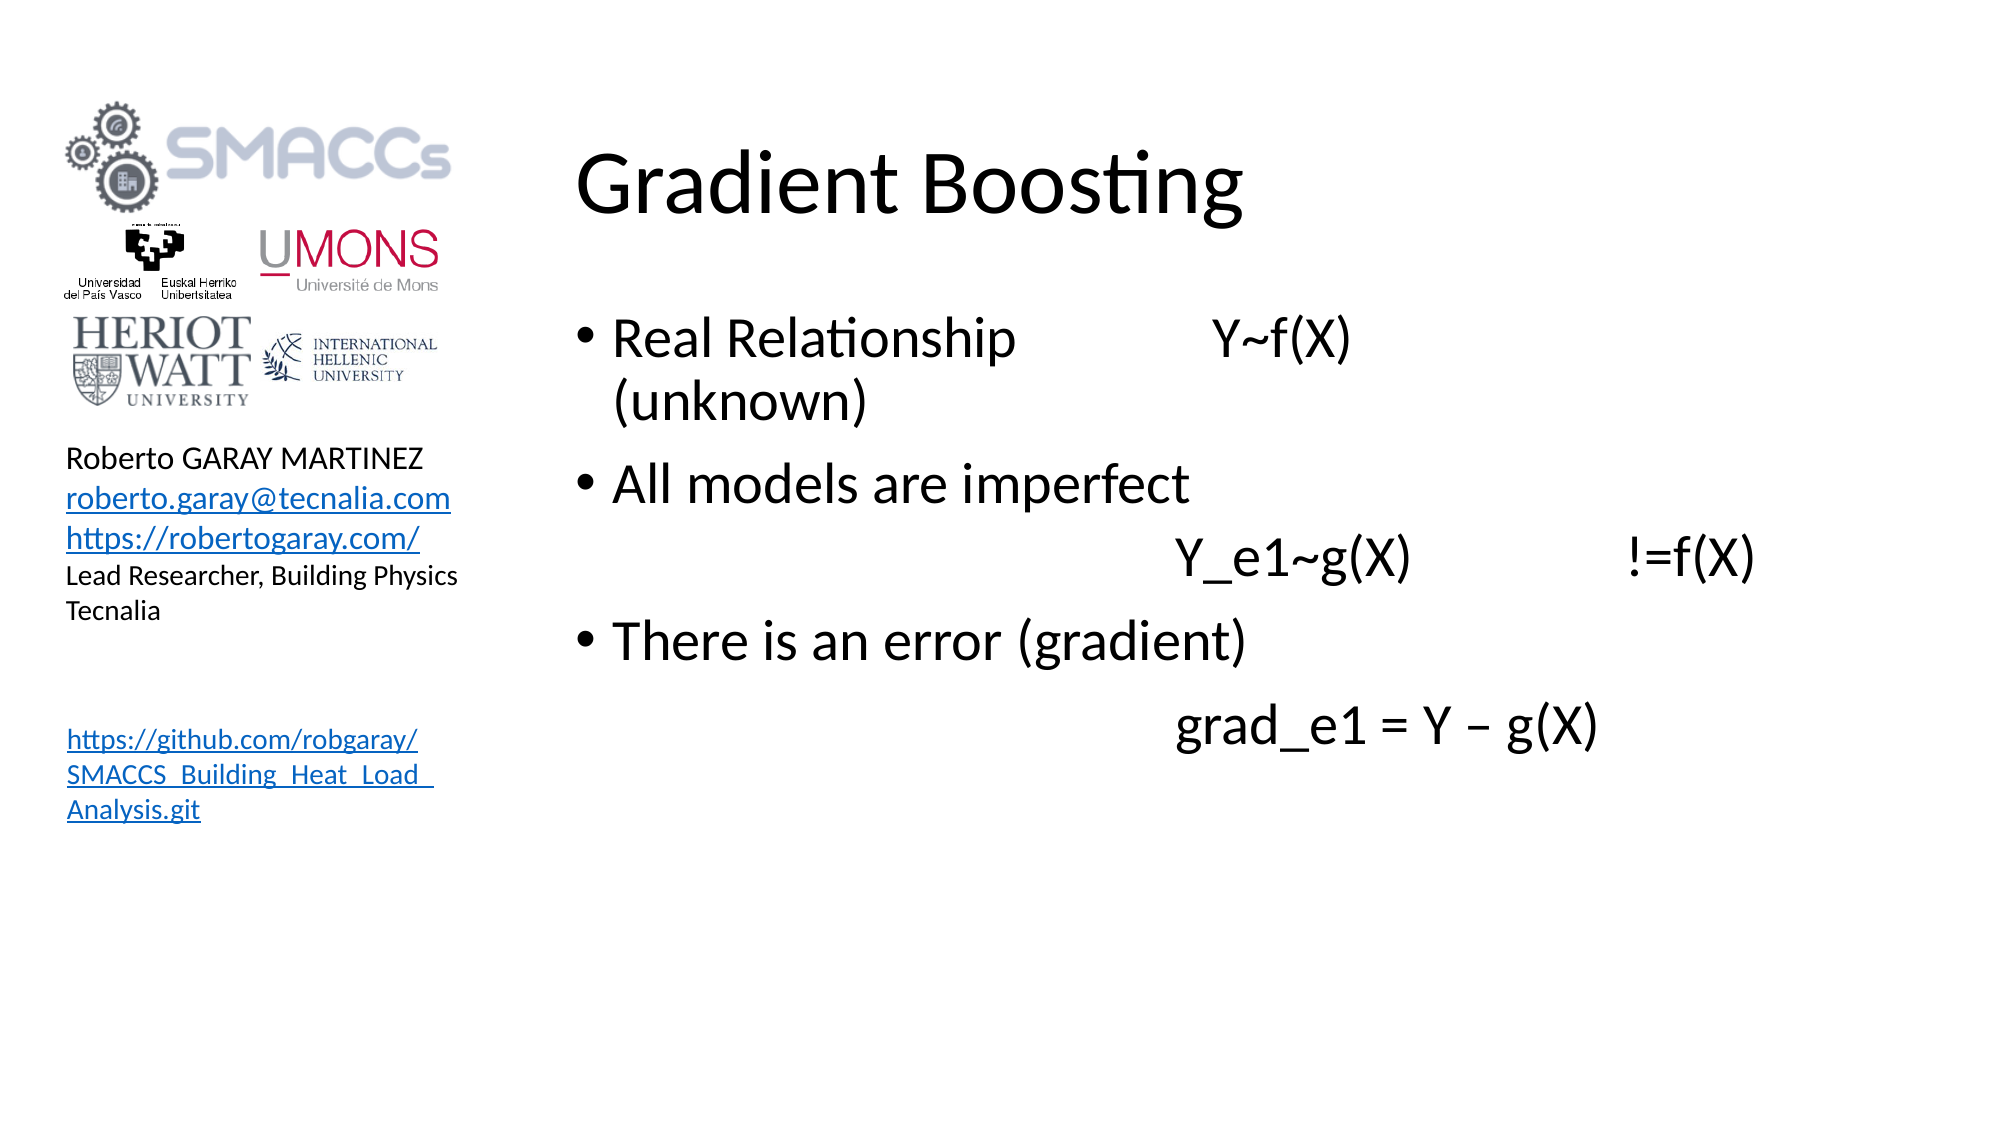

# Gradient Boosting
Real Relationship		Y~f(X)			(unknown)
All models are imperfect
Y_e1~g(X)		!=f(X)
There is an error (gradient)
				grad_e1 = Y – g(X)